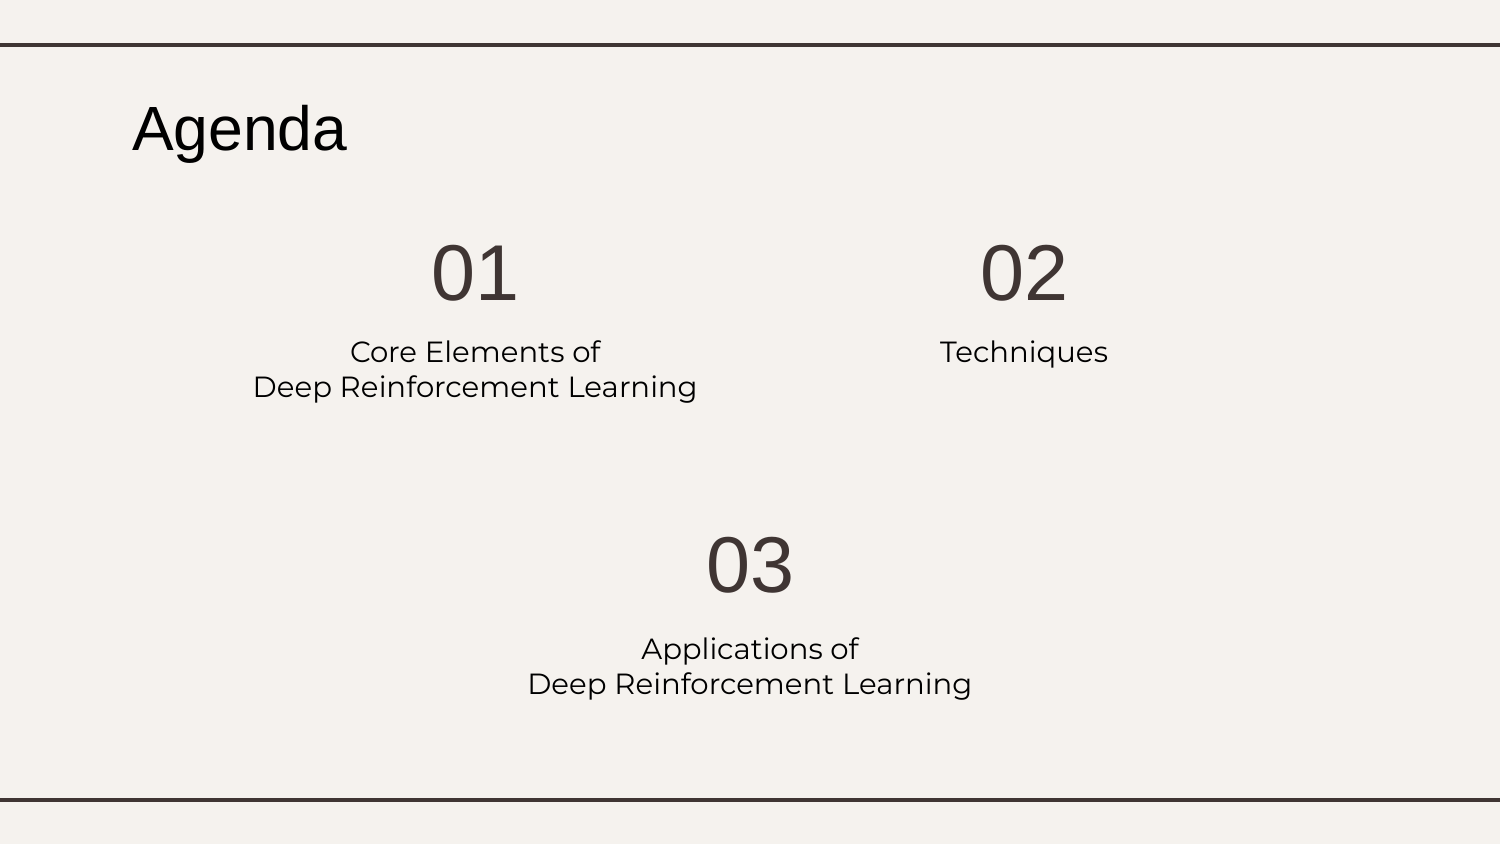

# Agenda
01
02
Core Elements of
Deep Reinforcement Learning
Techniques
03
Applications of
Deep Reinforcement Learning